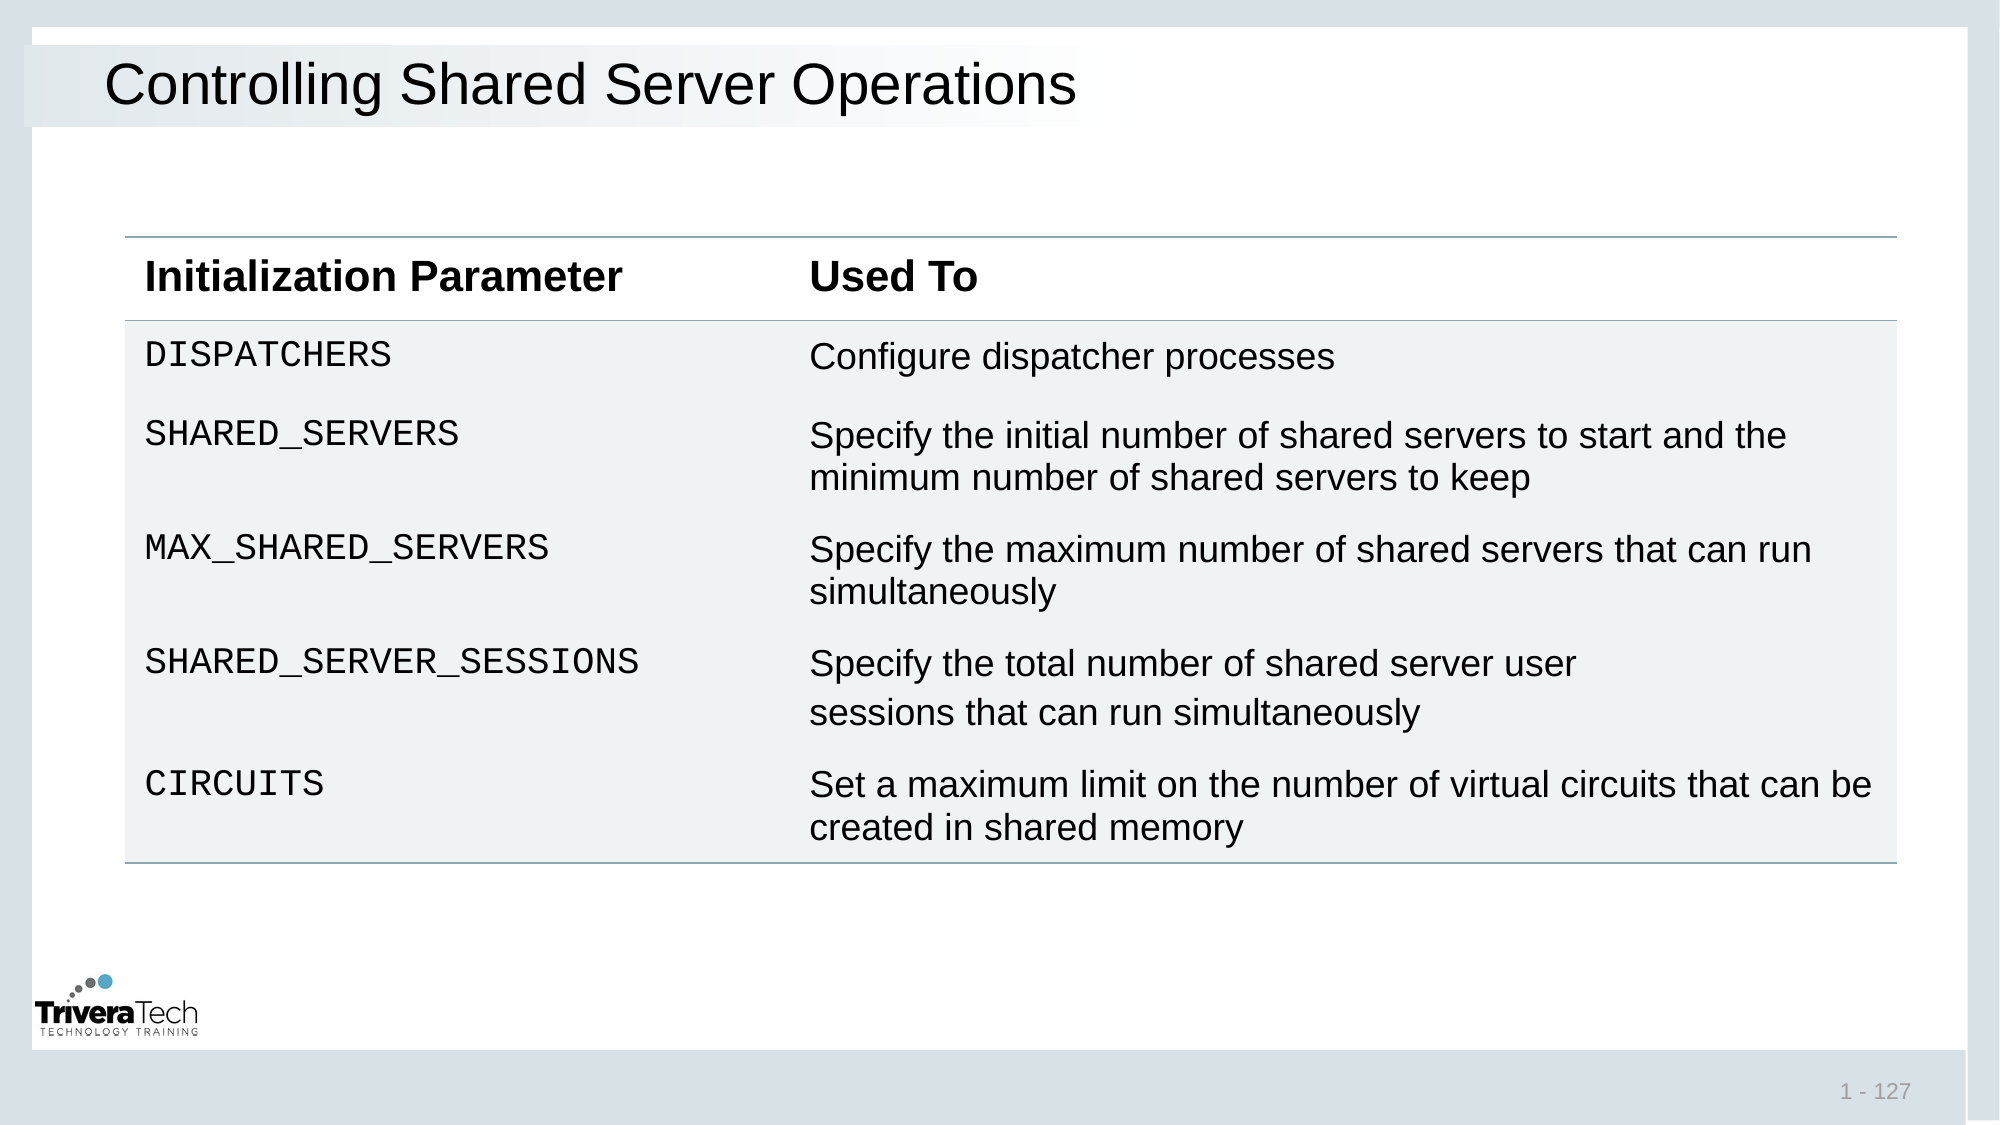

# Controlling Shared Server Operations

| Initialization Parameter | Used To |
| --- | --- |
| DISPATCHERS | Configure dispatcher processes |
| SHARED\_SERVERS | Specify the initial number of shared servers to start and the minimum number of shared servers to keep |
| MAX\_SHARED\_SERVERS | Specify the maximum number of shared servers that can run simultaneously |
| SHARED\_SERVER\_SESSIONS | Specify the total number of shared server user sessions that can run simultaneously |
| CIRCUITS | Set a maximum limit on the number of virtual circuits that can be created in shared memory |